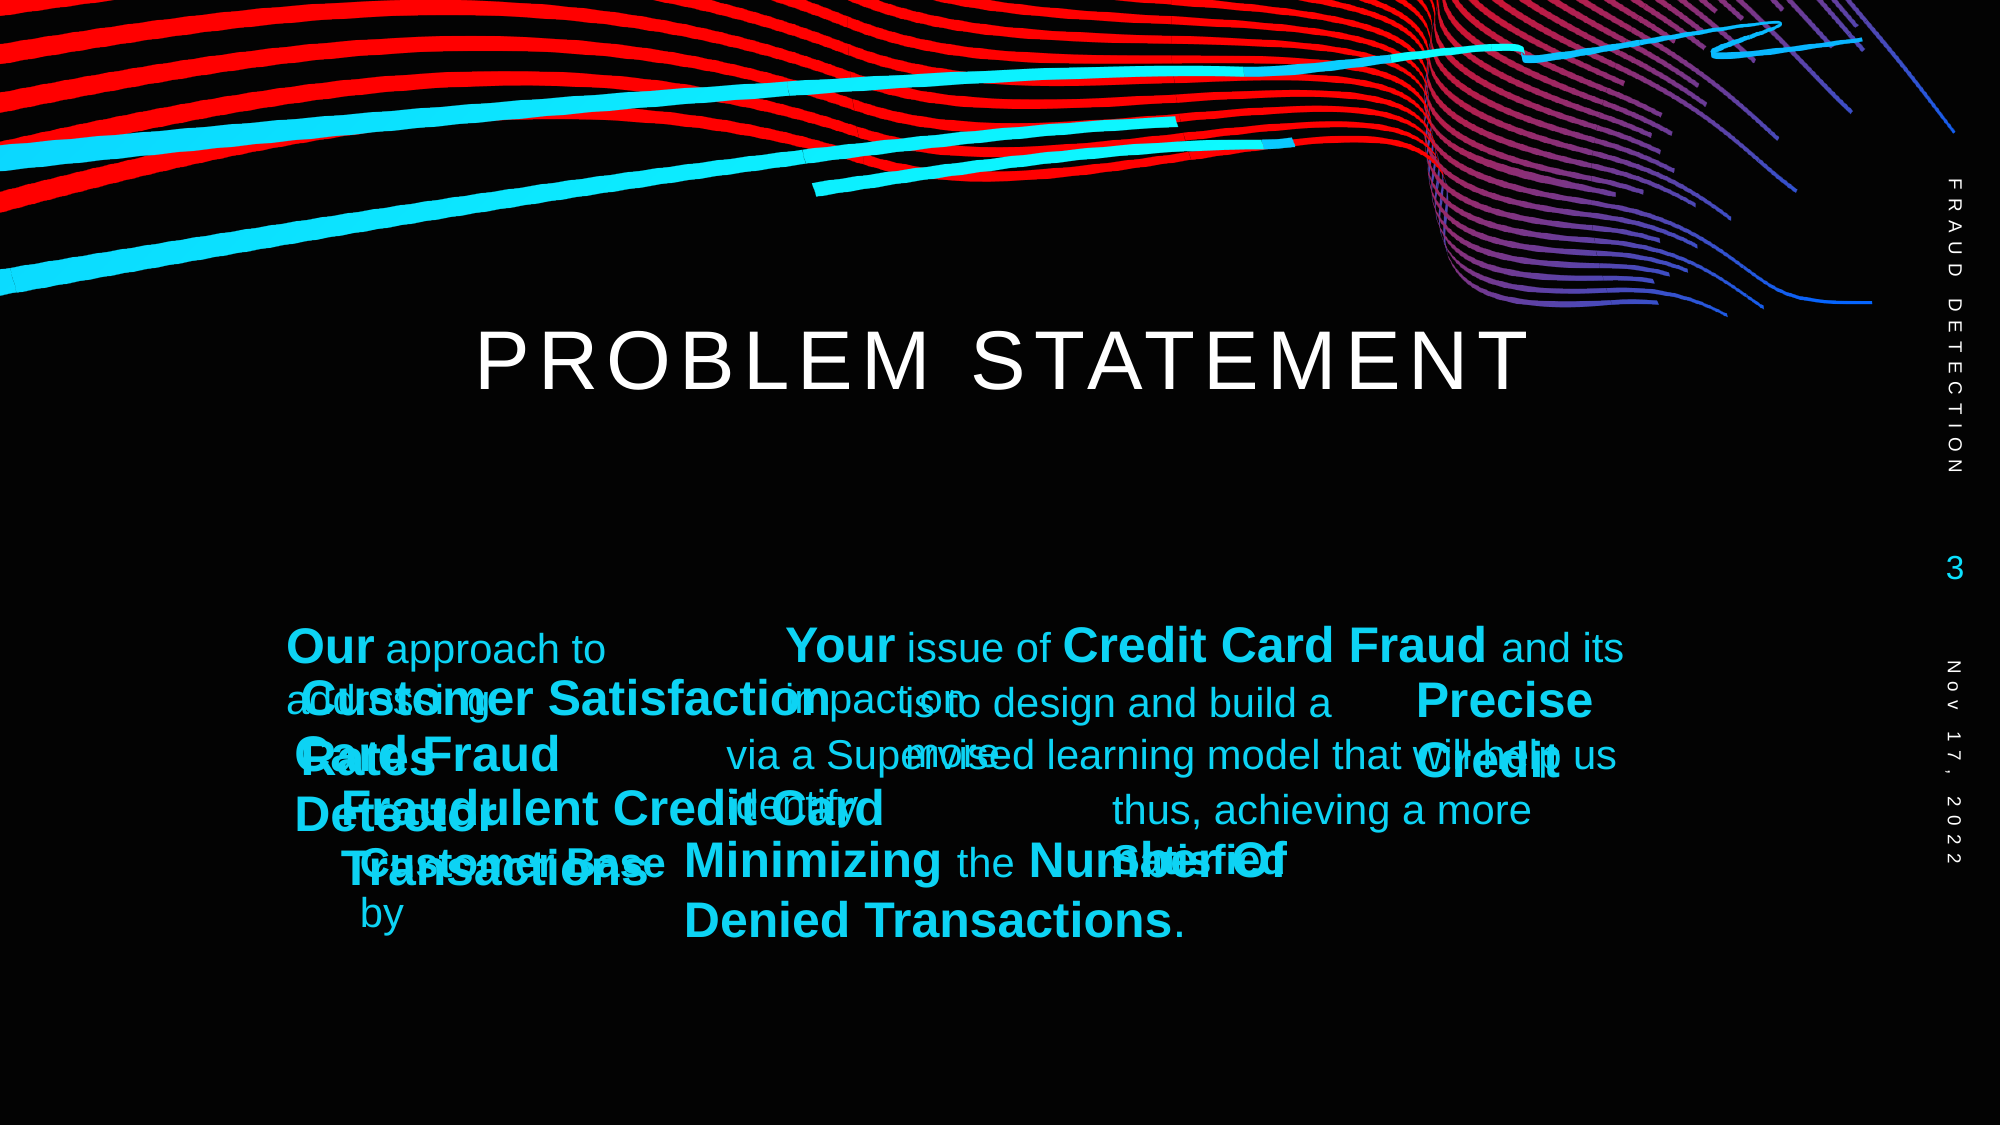

Fraud detection
# Problem Statement
3
Your issue of Credit Card Fraud and its impact on
Our approach to addressing
Customer Satisfaction Rates
Precise Credit
is to design and build a more
Card Fraud Detector
via a Supervised learning model that will help us identify
Fraudulent Credit Card Transactions
thus, achieving a more Satisfied
Minimizing the Number Of Denied Transactions.
Customer Base by
Nov 17, 2022